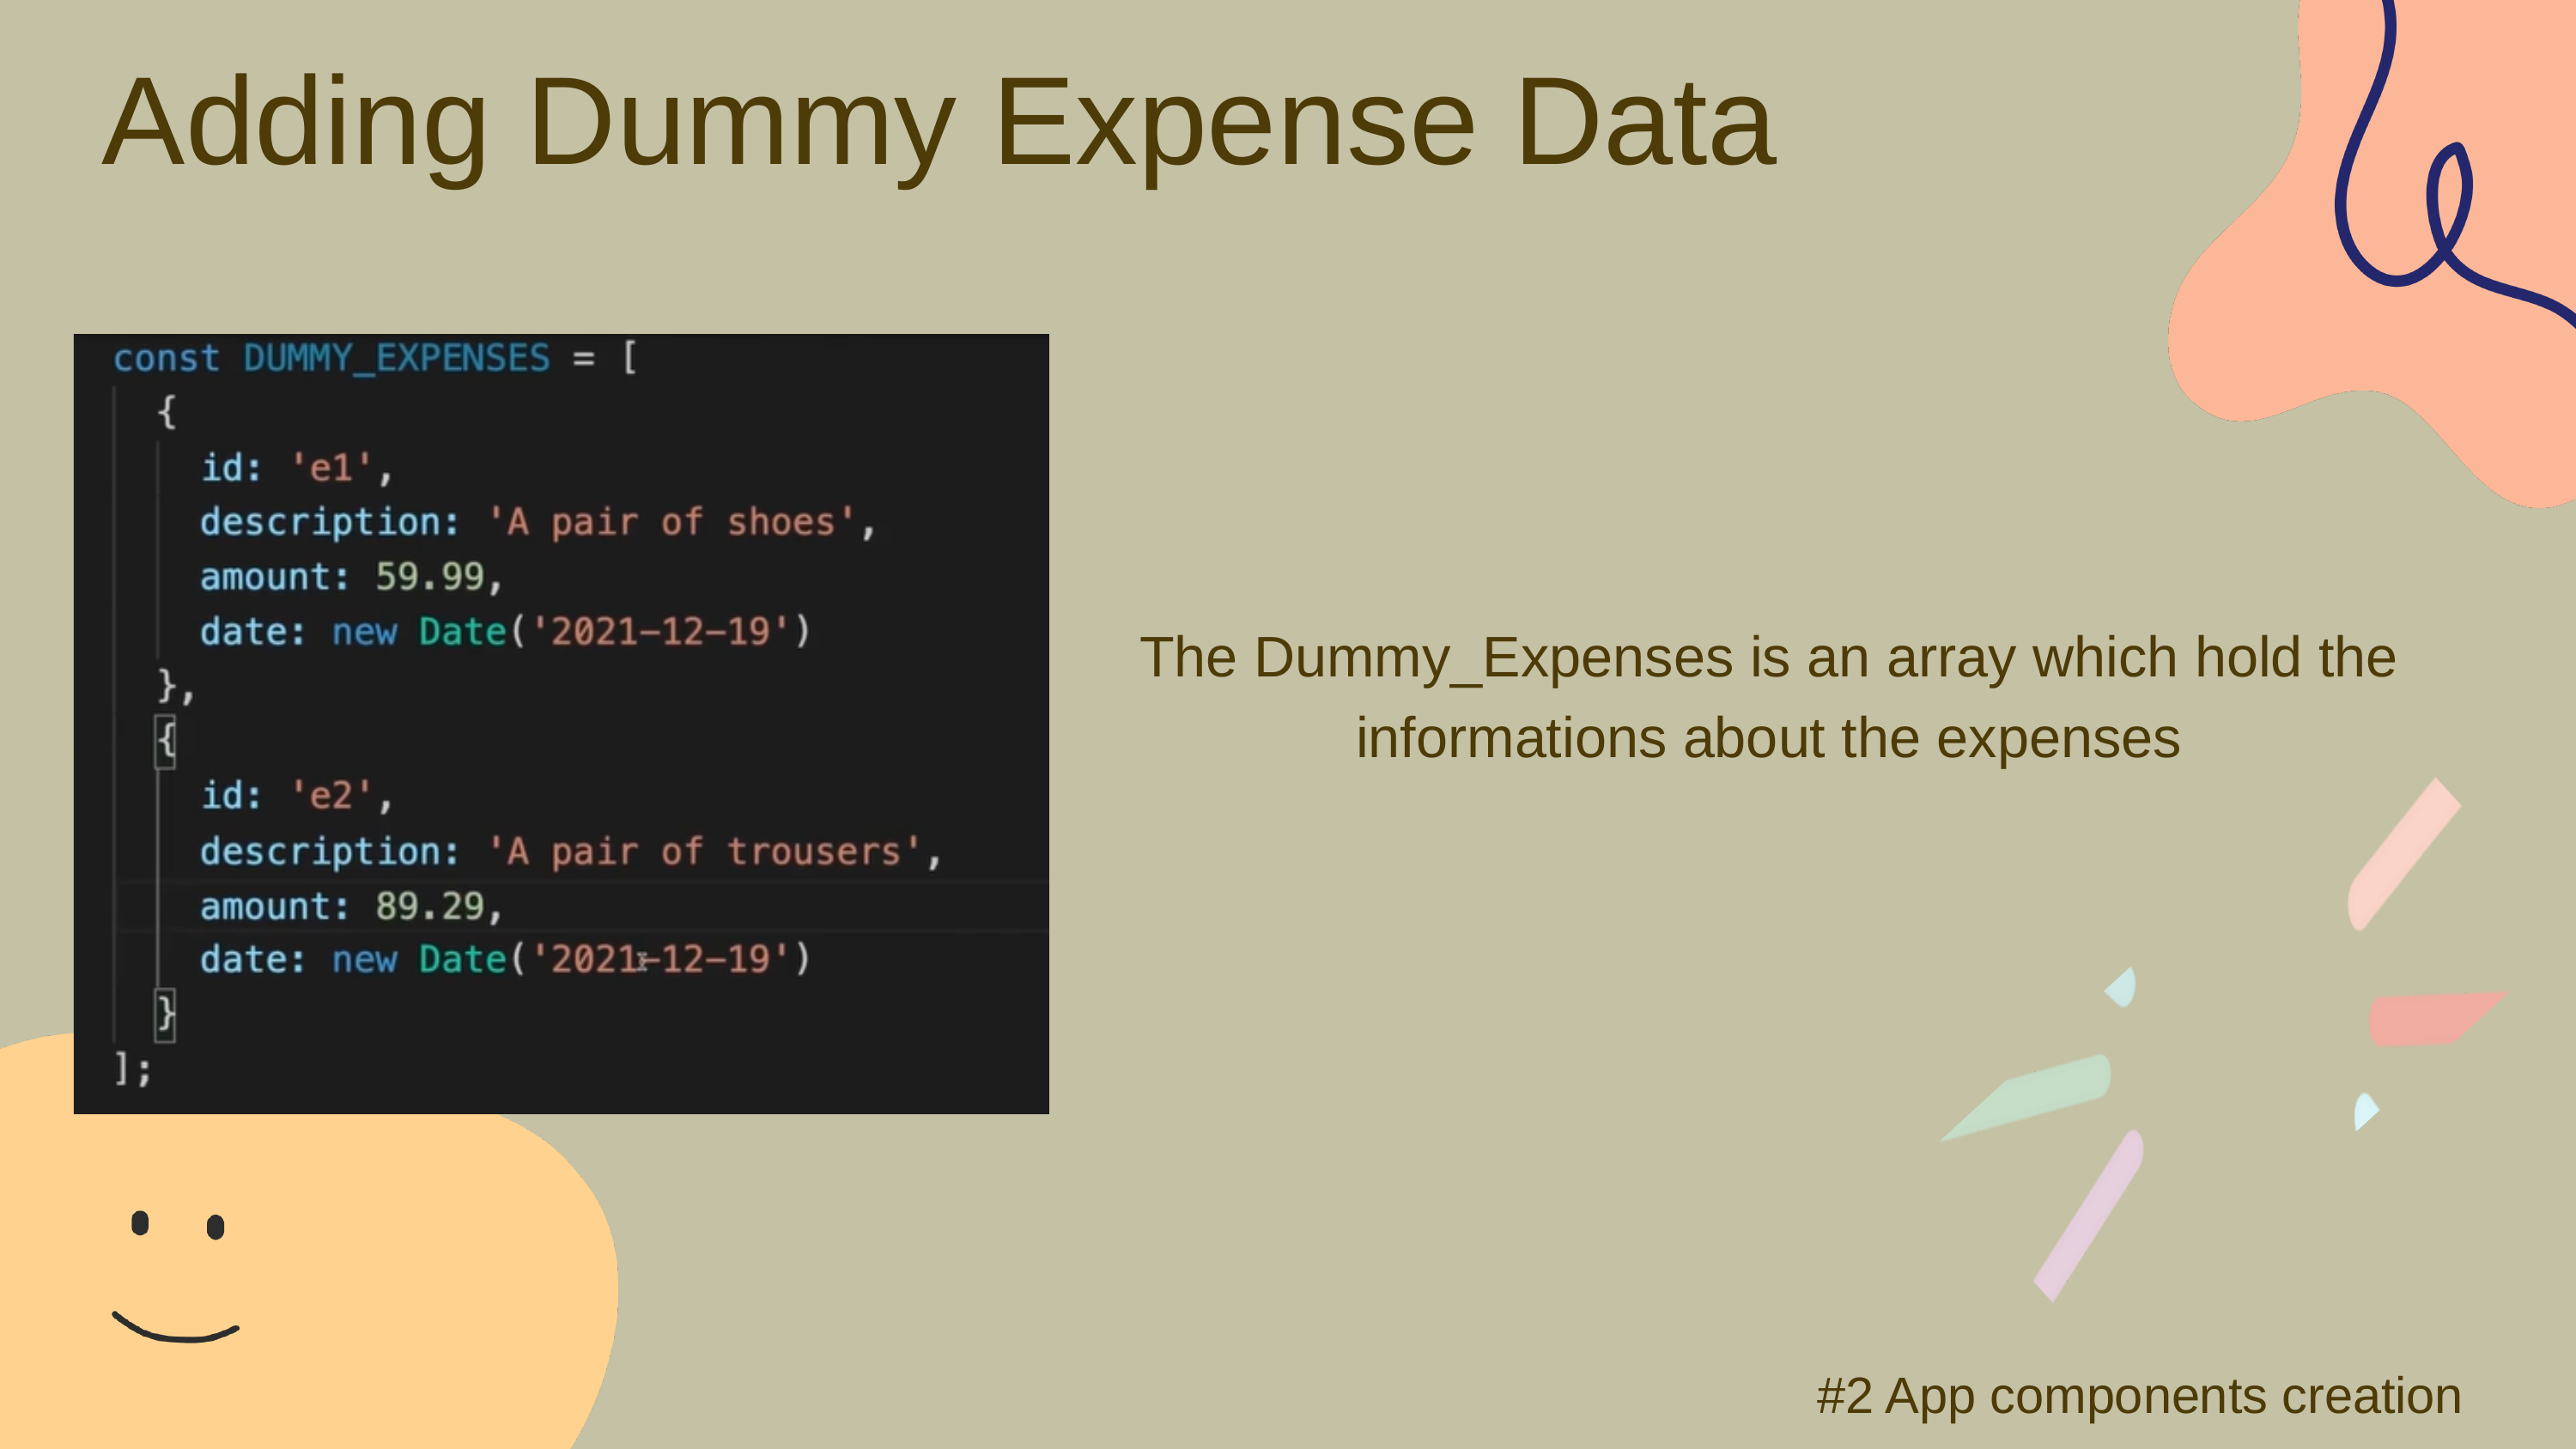

Adding Dummy Expense Data

The Dummy_Expenses is an array which hold the informations about the expenses

#2 App components creation